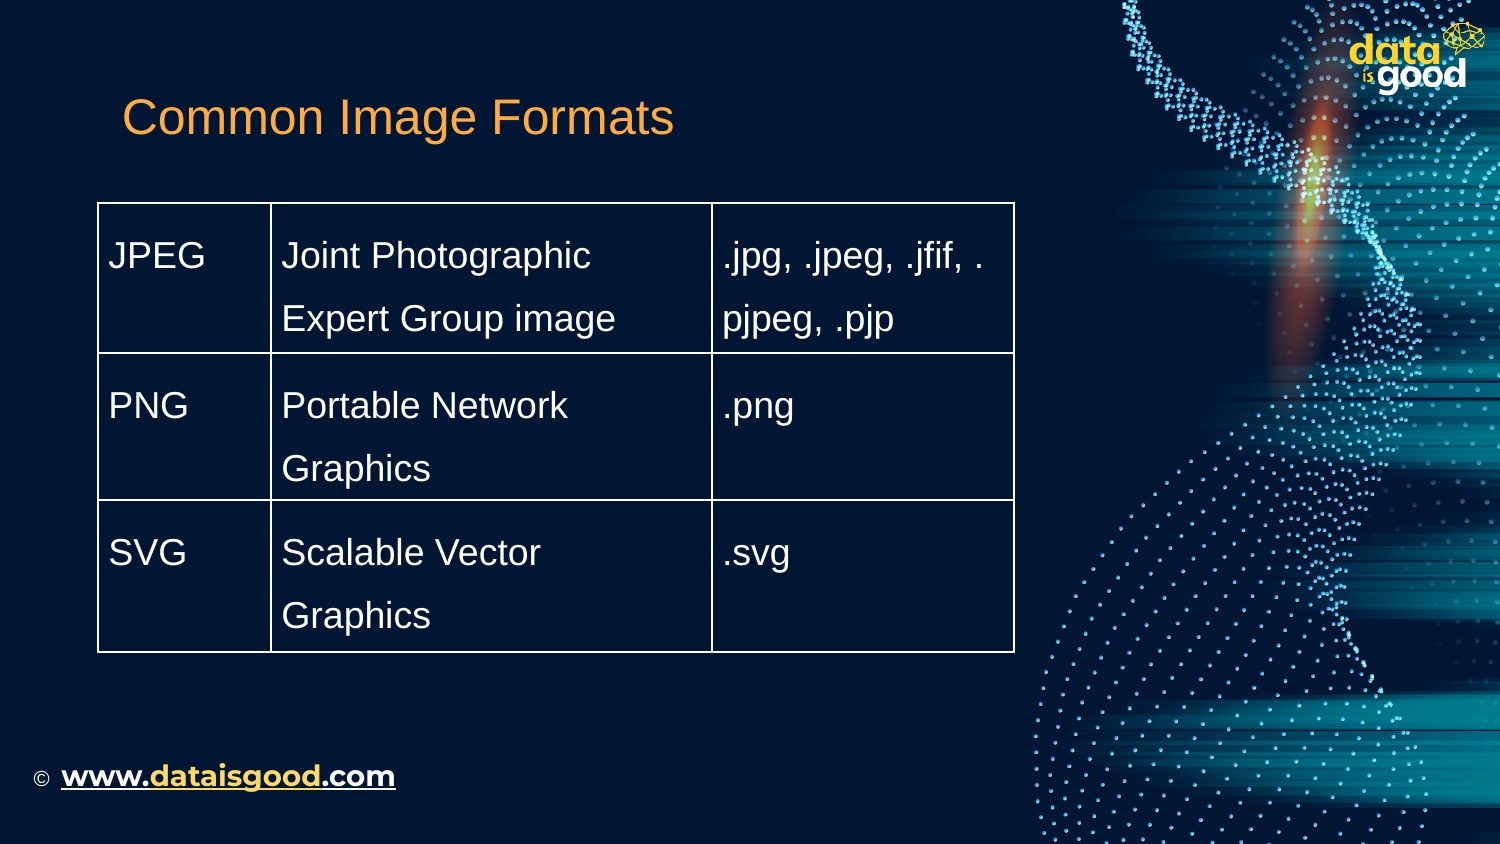

# Common Image Formats
| JPEG | Joint Photographic Expert Group image | .jpg, .jpeg, .jfif, .pjpeg, .pjp |
| --- | --- | --- |
| PNG | Portable Network Graphics | .png |
| SVG | Scalable Vector Graphics | .svg |